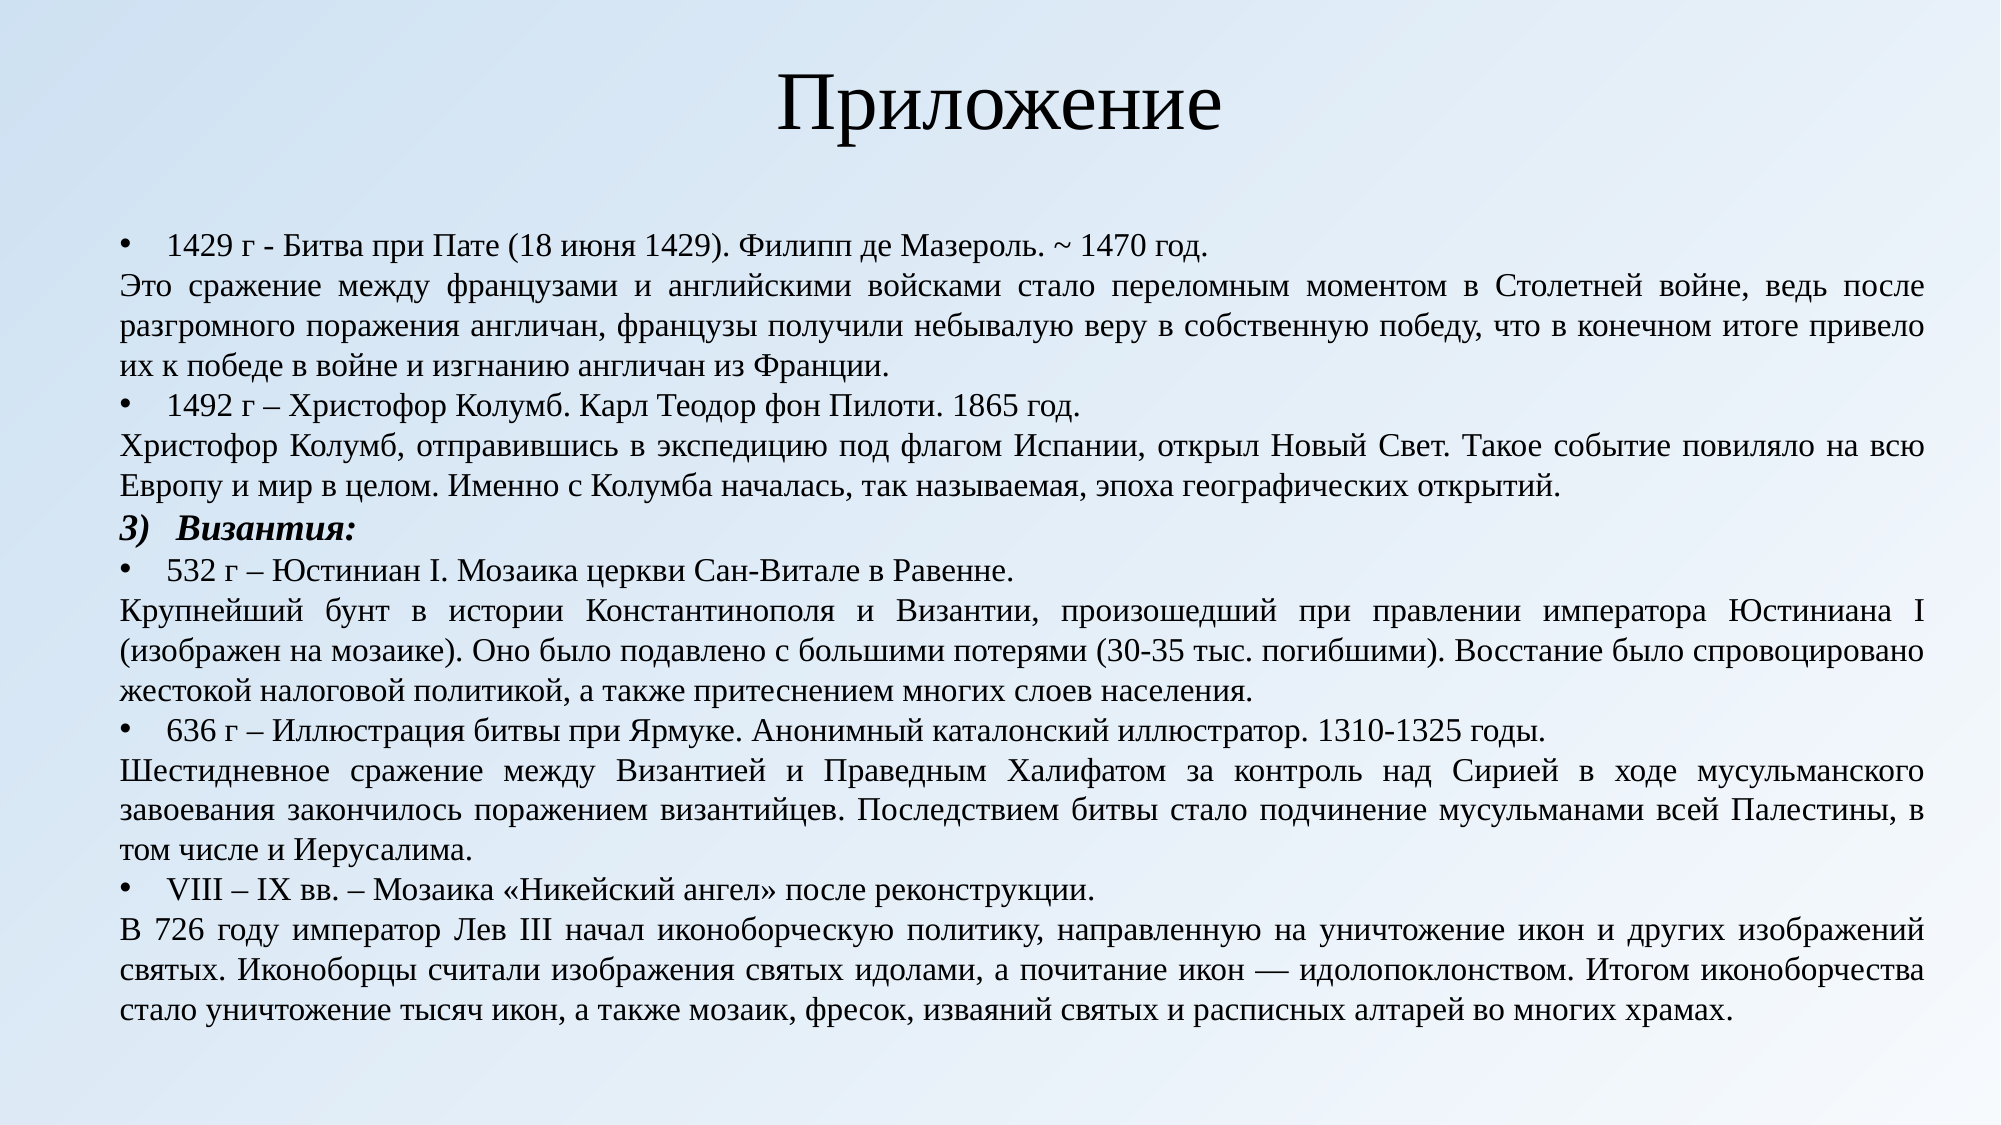

# Приложение
1429 г - Битва при Пате (18 июня 1429). Филипп де Мазероль. ~ 1470 год.
Это сражение между французами и английскими войсками стало переломным моментом в Столетней войне, ведь после разгромного поражения англичан, французы получили небывалую веру в собственную победу, что в конечном итоге привело их к победе в войне и изгнанию англичан из Франции.
1492 г – Христофор Колумб. Карл Теодор фон Пилоти. 1865 год.
Христофор Колумб, отправившись в экспедицию под флагом Испании, открыл Новый Свет. Такое событие повиляло на всю Европу и мир в целом. Именно с Колумба началась, так называемая, эпоха географических открытий.
Византия:
532 г – Юстиниан I. Мозаика церкви Сан-Витале в Равенне.
Крупнейший бунт в истории Константинополя и Византии, произошедший при правлении императора Юстиниана I (изображен на мозаике). Оно было подавлено с большими потерями (30-35 тыс. погибшими). Восстание было спровоцировано жестокой налоговой политикой, а также притеснением многих слоев населения.
636 г – Иллюстрация битвы при Ярмуке. Анонимный каталонский иллюстратор. 1310-1325 годы.
Шестидневное сражение между Византией и Праведным Халифатом за контроль над Сирией в ходе мусульманского завоевания закончилось поражением византийцев. Последствием битвы стало подчинение мусульманами всей Палестины, в том числе и Иерусалима.
VIII – IX вв. – Мозаика «Никейский ангел» после реконструкции.
В 726 году император Лев III начал иконоборческую политику, направленную на уничтожение икон и других изображений святых. Иконоборцы считали изображения святых идолами, а почитание икон — идолопоклонством. Итогом иконоборчества стало уничтожение тысяч икон, а также мозаик, фресок, изваяний святых и расписных алтарей во многих храмах.